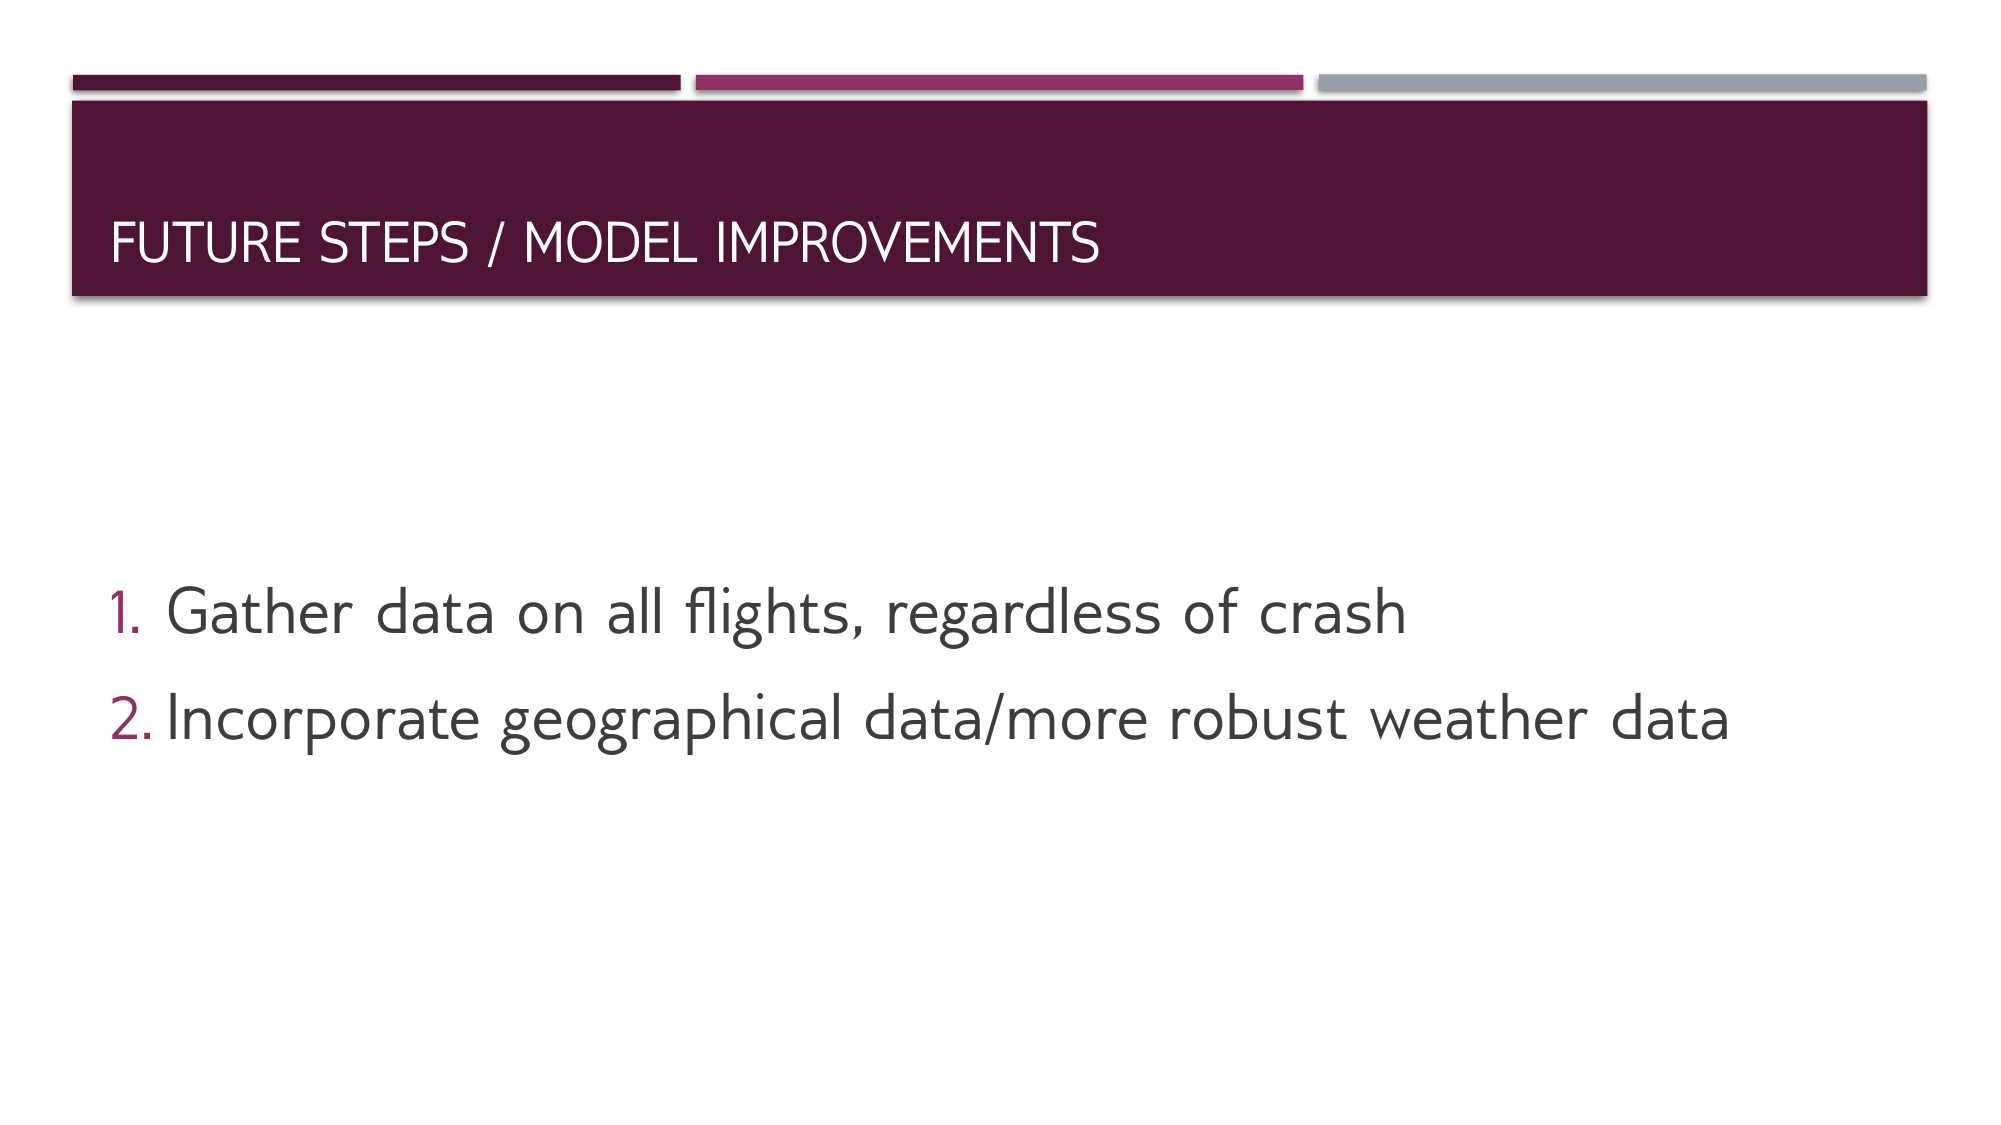

# Future steps / Model improvements
Gather data on all flights, regardless of crash
Incorporate geographical data/more robust weather data